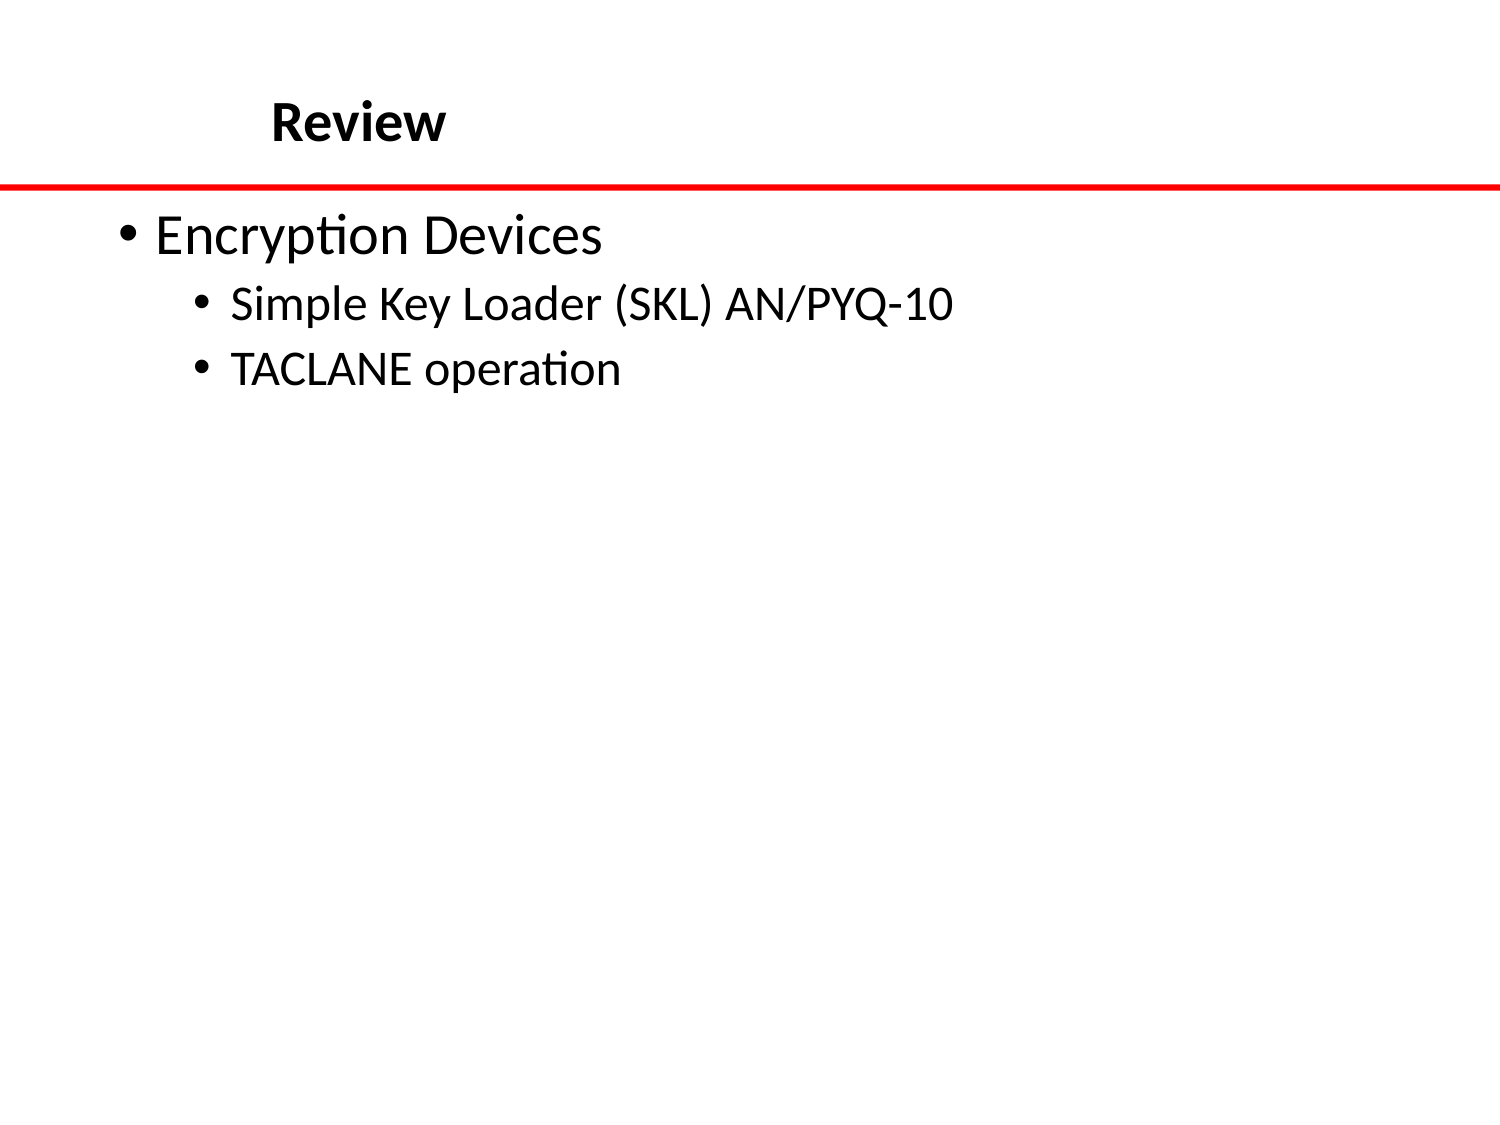

# Review
Encryption Devices
Simple Key Loader (SKL) AN/PYQ-10
TACLANE operation